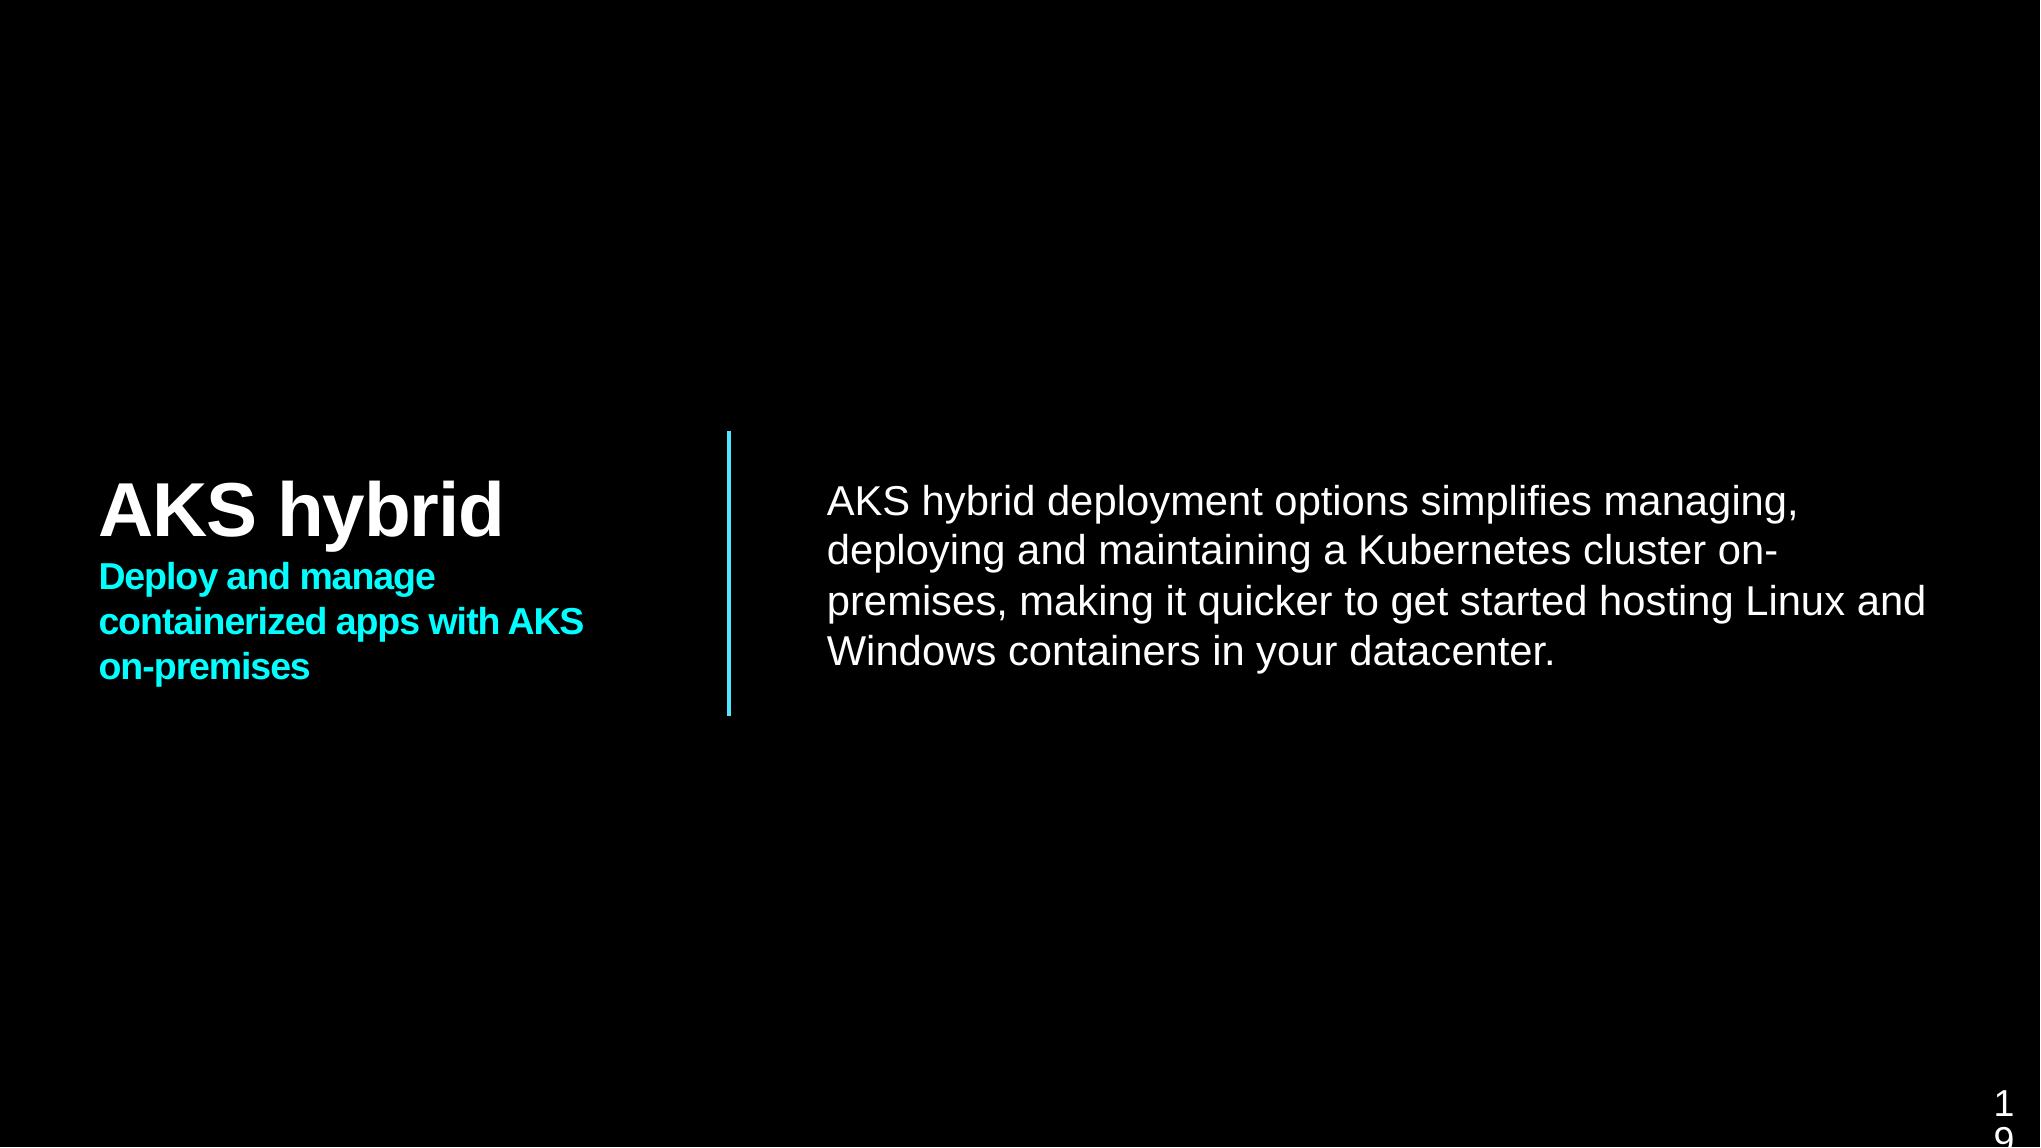

# AKS hybrid Deploy and manage containerized apps with AKS on-premises
AKS hybrid deployment options simplifies managing, deploying and maintaining a Kubernetes cluster on-premises, making it quicker to get started hosting Linux and Windows containers in your datacenter.
19